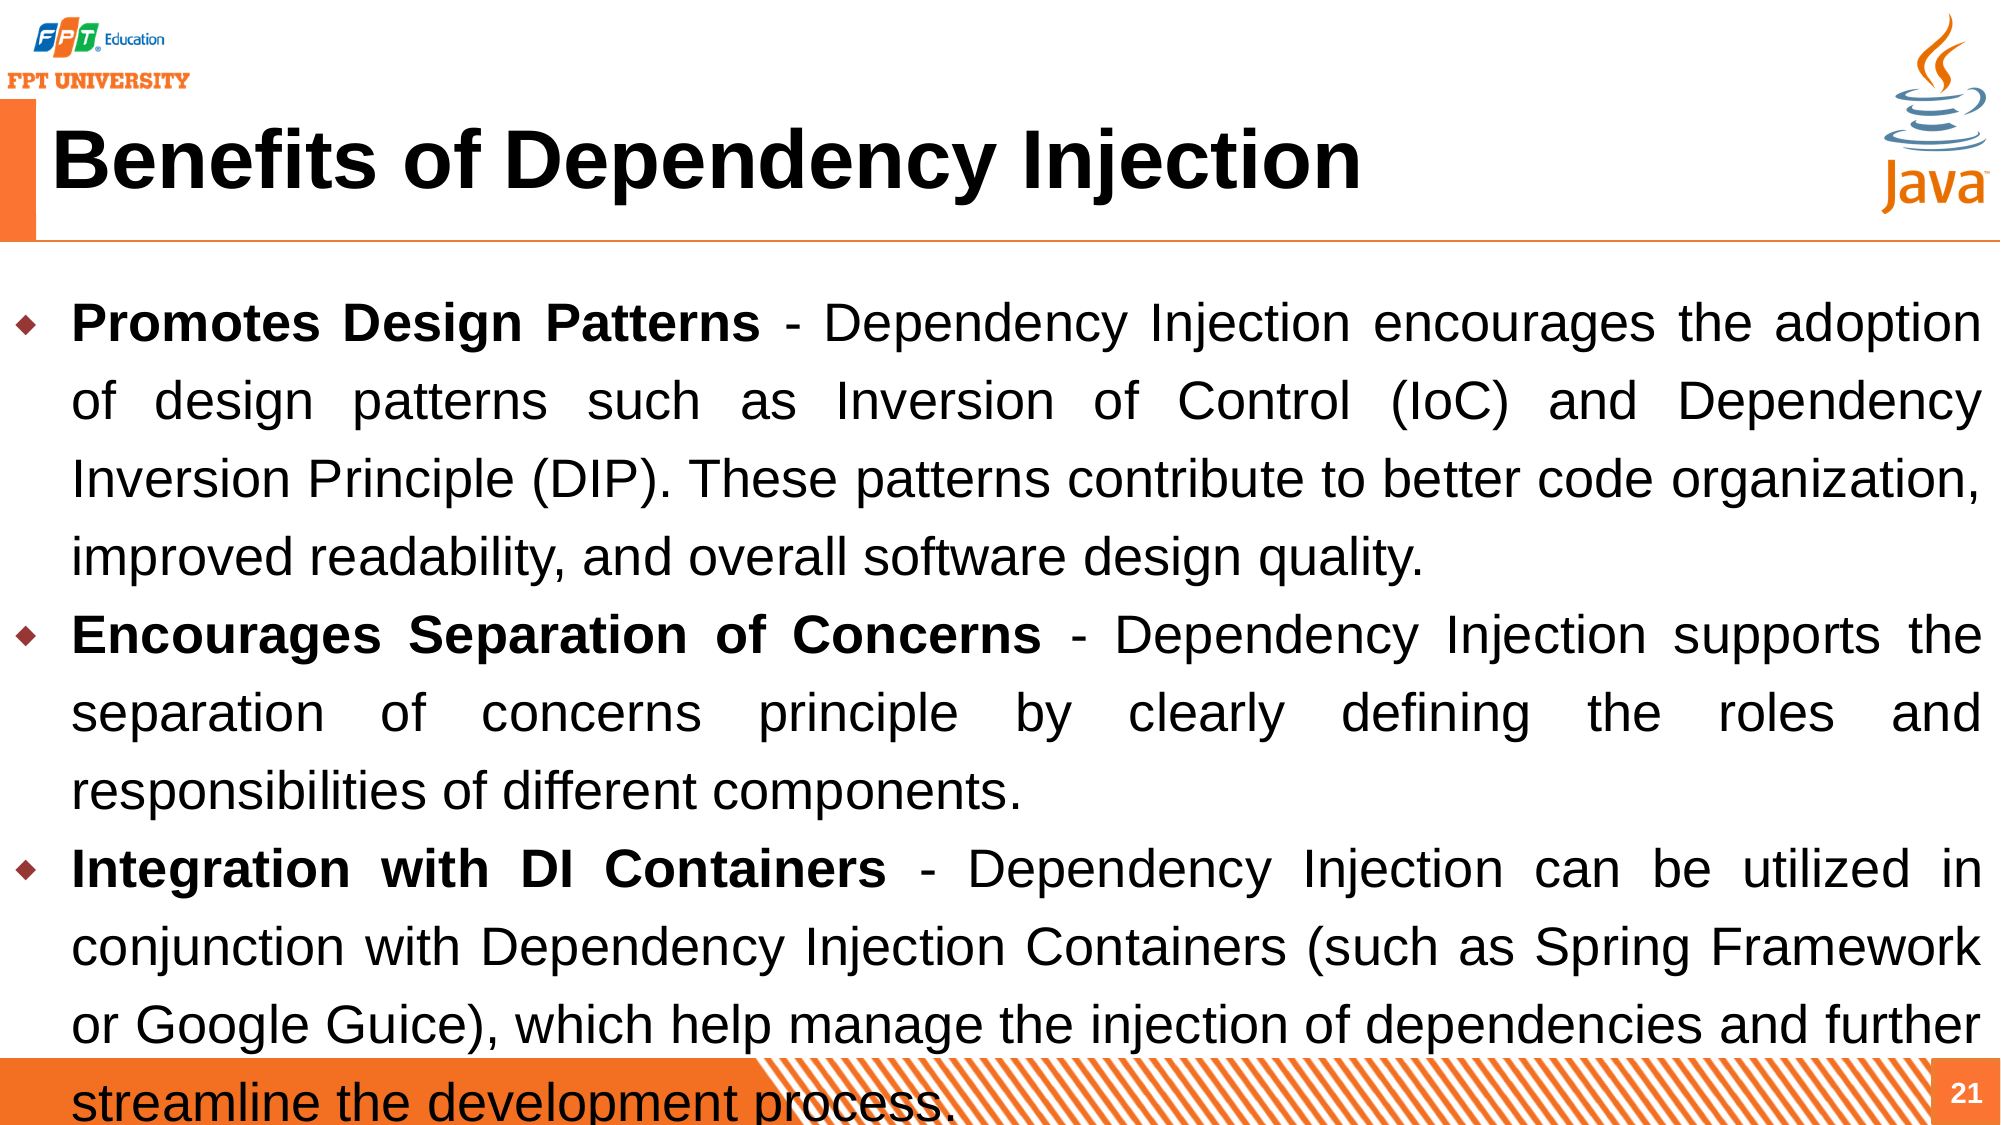

# Benefits of Dependency Injection
Promotes Design Patterns - Dependency Injection encourages the adoption of design patterns such as Inversion of Control (IoC) and Dependency Inversion Principle (DIP). These patterns contribute to better code organization, improved readability, and overall software design quality.
Encourages Separation of Concerns - Dependency Injection supports the separation of concerns principle by clearly defining the roles and responsibilities of different components.
Integration with DI Containers - Dependency Injection can be utilized in conjunction with Dependency Injection Containers (such as Spring Framework or Google Guice), which help manage the injection of dependencies and further streamline the development process.
21